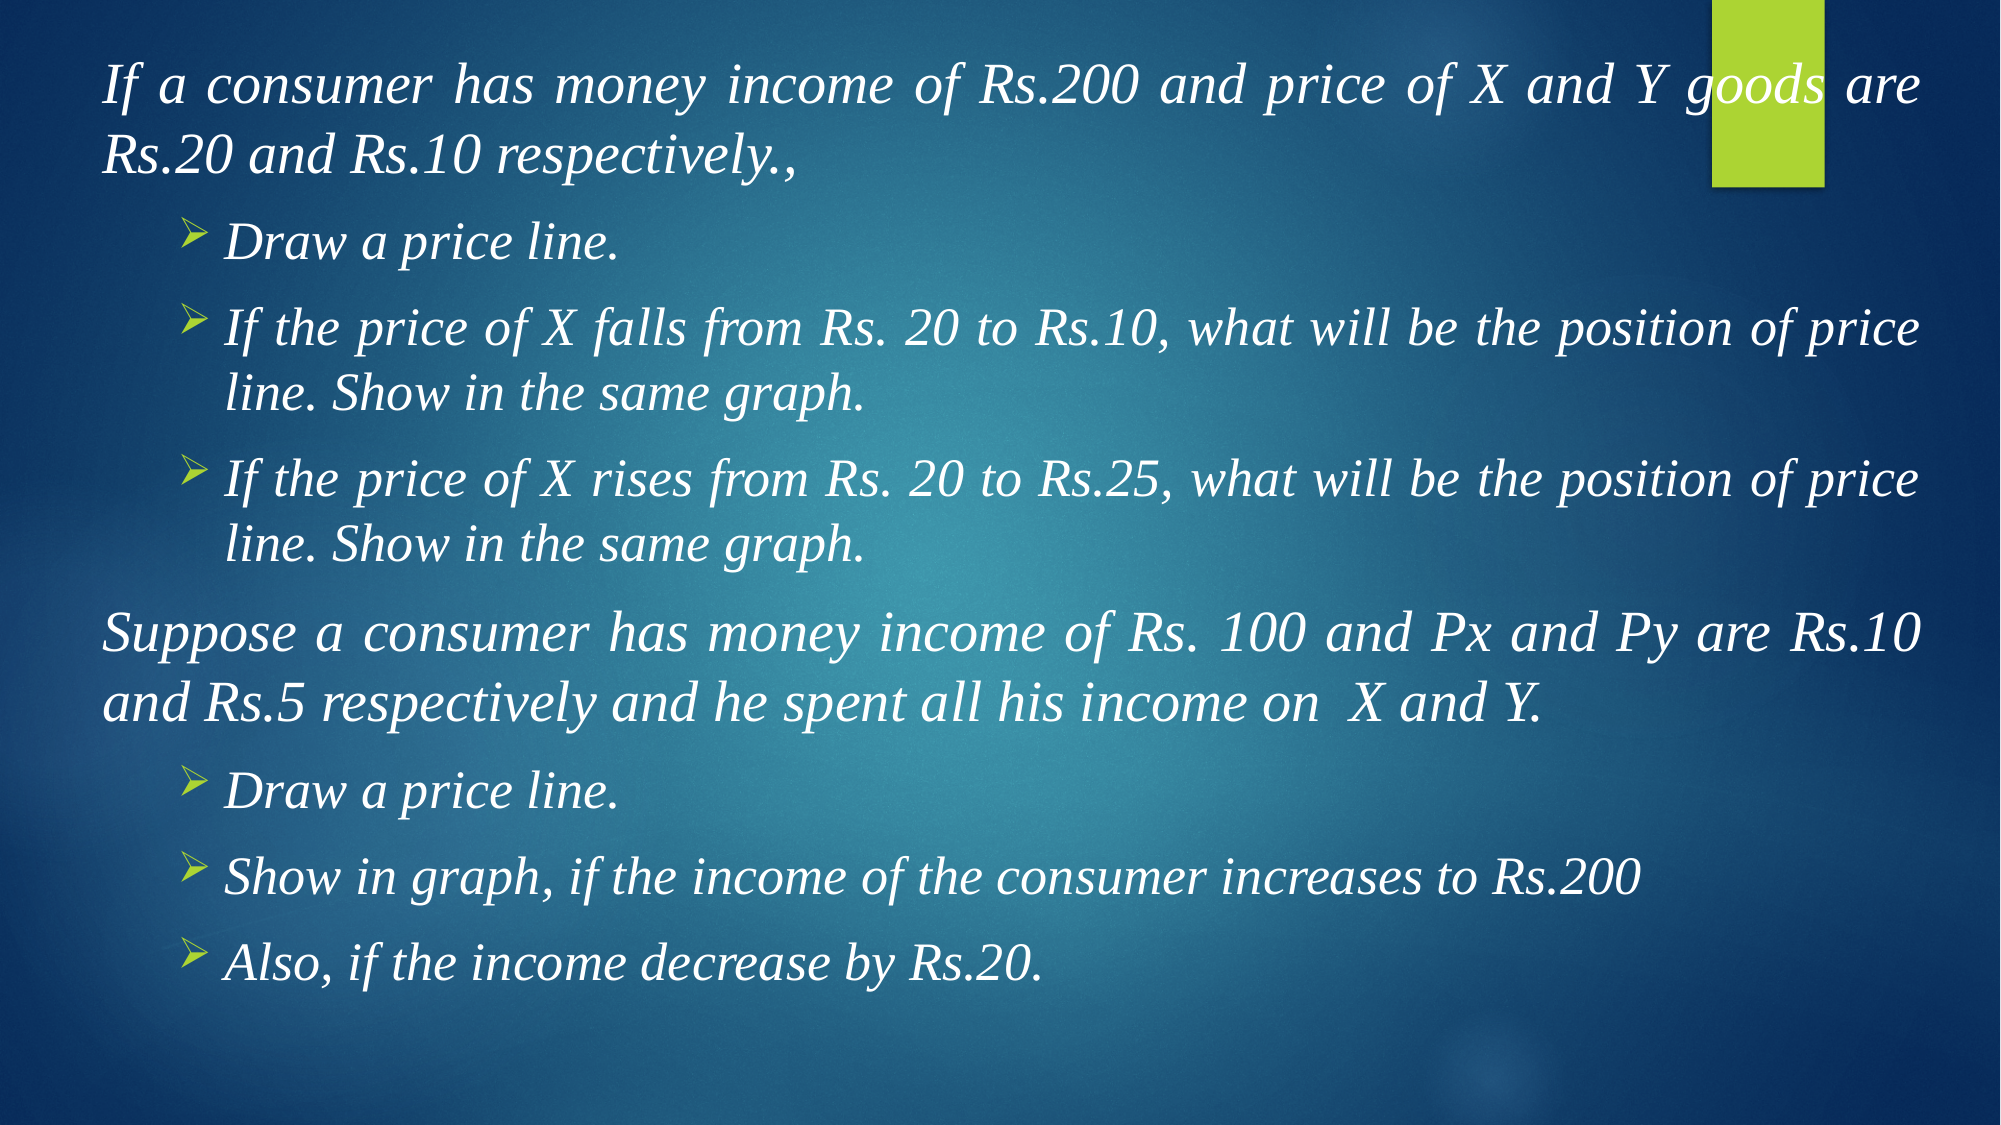

If a consumer has money income of Rs.200 and price of X and Y goods are Rs.20 and Rs.10 respectively.,
Draw a price line.
If the price of X falls from Rs. 20 to Rs.10, what will be the position of price line. Show in the same graph.
If the price of X rises from Rs. 20 to Rs.25, what will be the position of price line. Show in the same graph.
Suppose a consumer has money income of Rs. 100 and Px and Py are Rs.10 and Rs.5 respectively and he spent all his income on  X and Y.
Draw a price line.
Show in graph, if the income of the consumer increases to Rs.200
Also, if the income decrease by Rs.20.